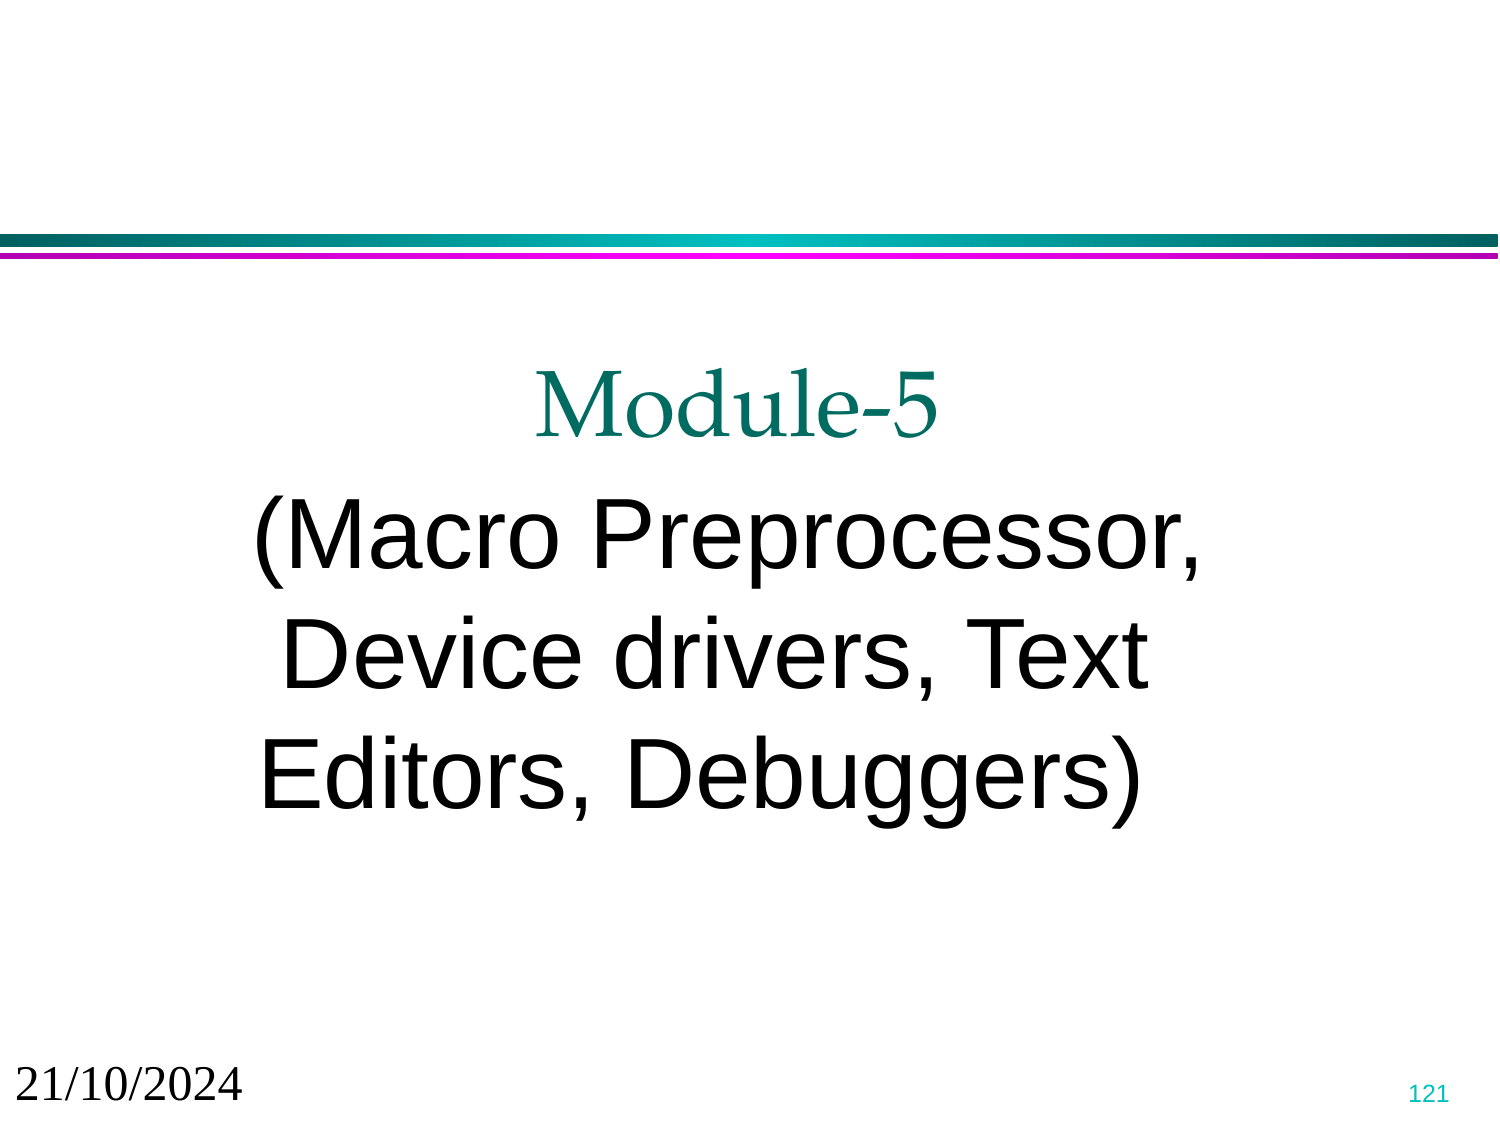

Module-5
 (Macro Preprocessor, Device drivers, Text Editors, Debuggers)
21/10/2024